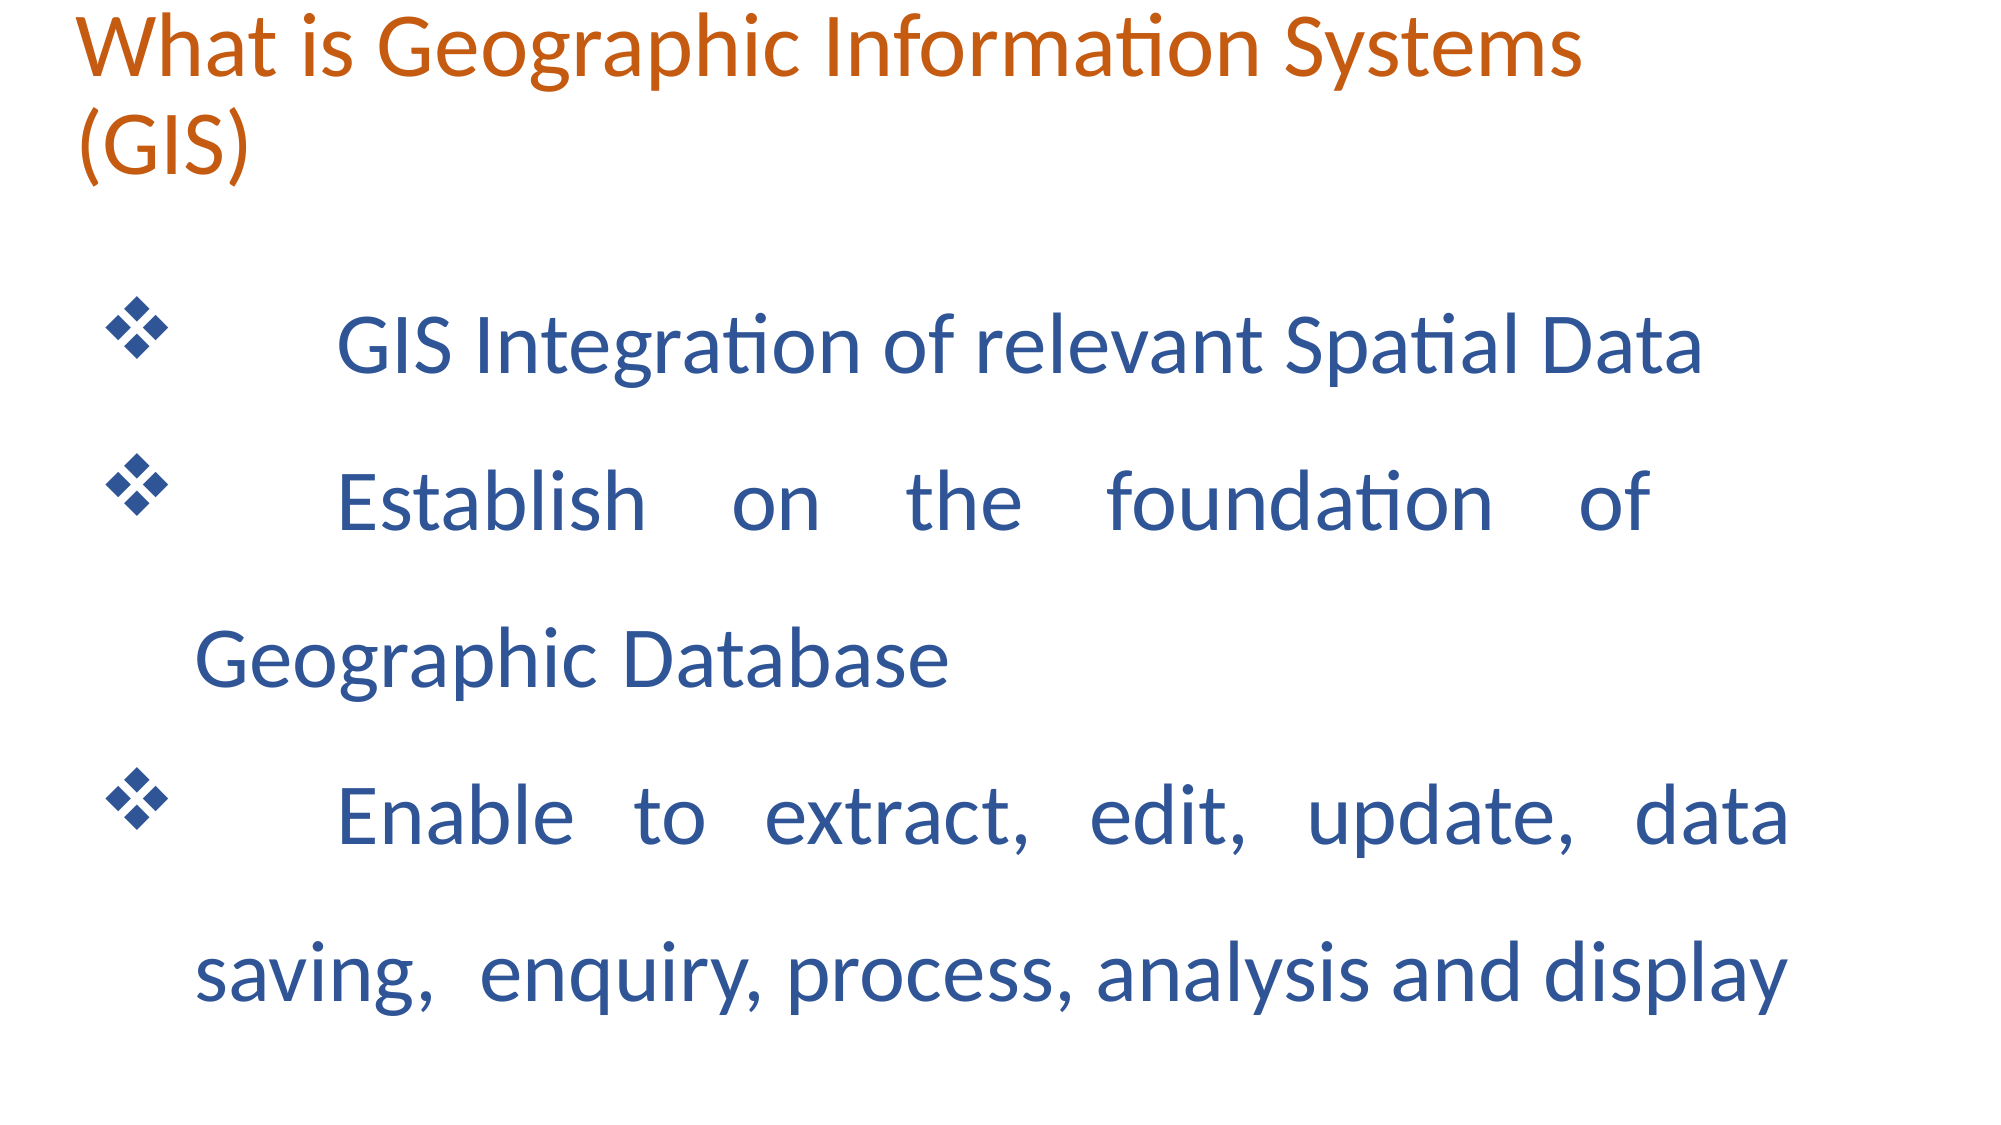

# What is Geographic Information Systems (GIS)
	GIS Integration of relevant Spatial Data
	Establish on the foundation of 	Geographic 	Database
	Enable to extract, edit, update, data saving, 		enquiry, process, analysis and display